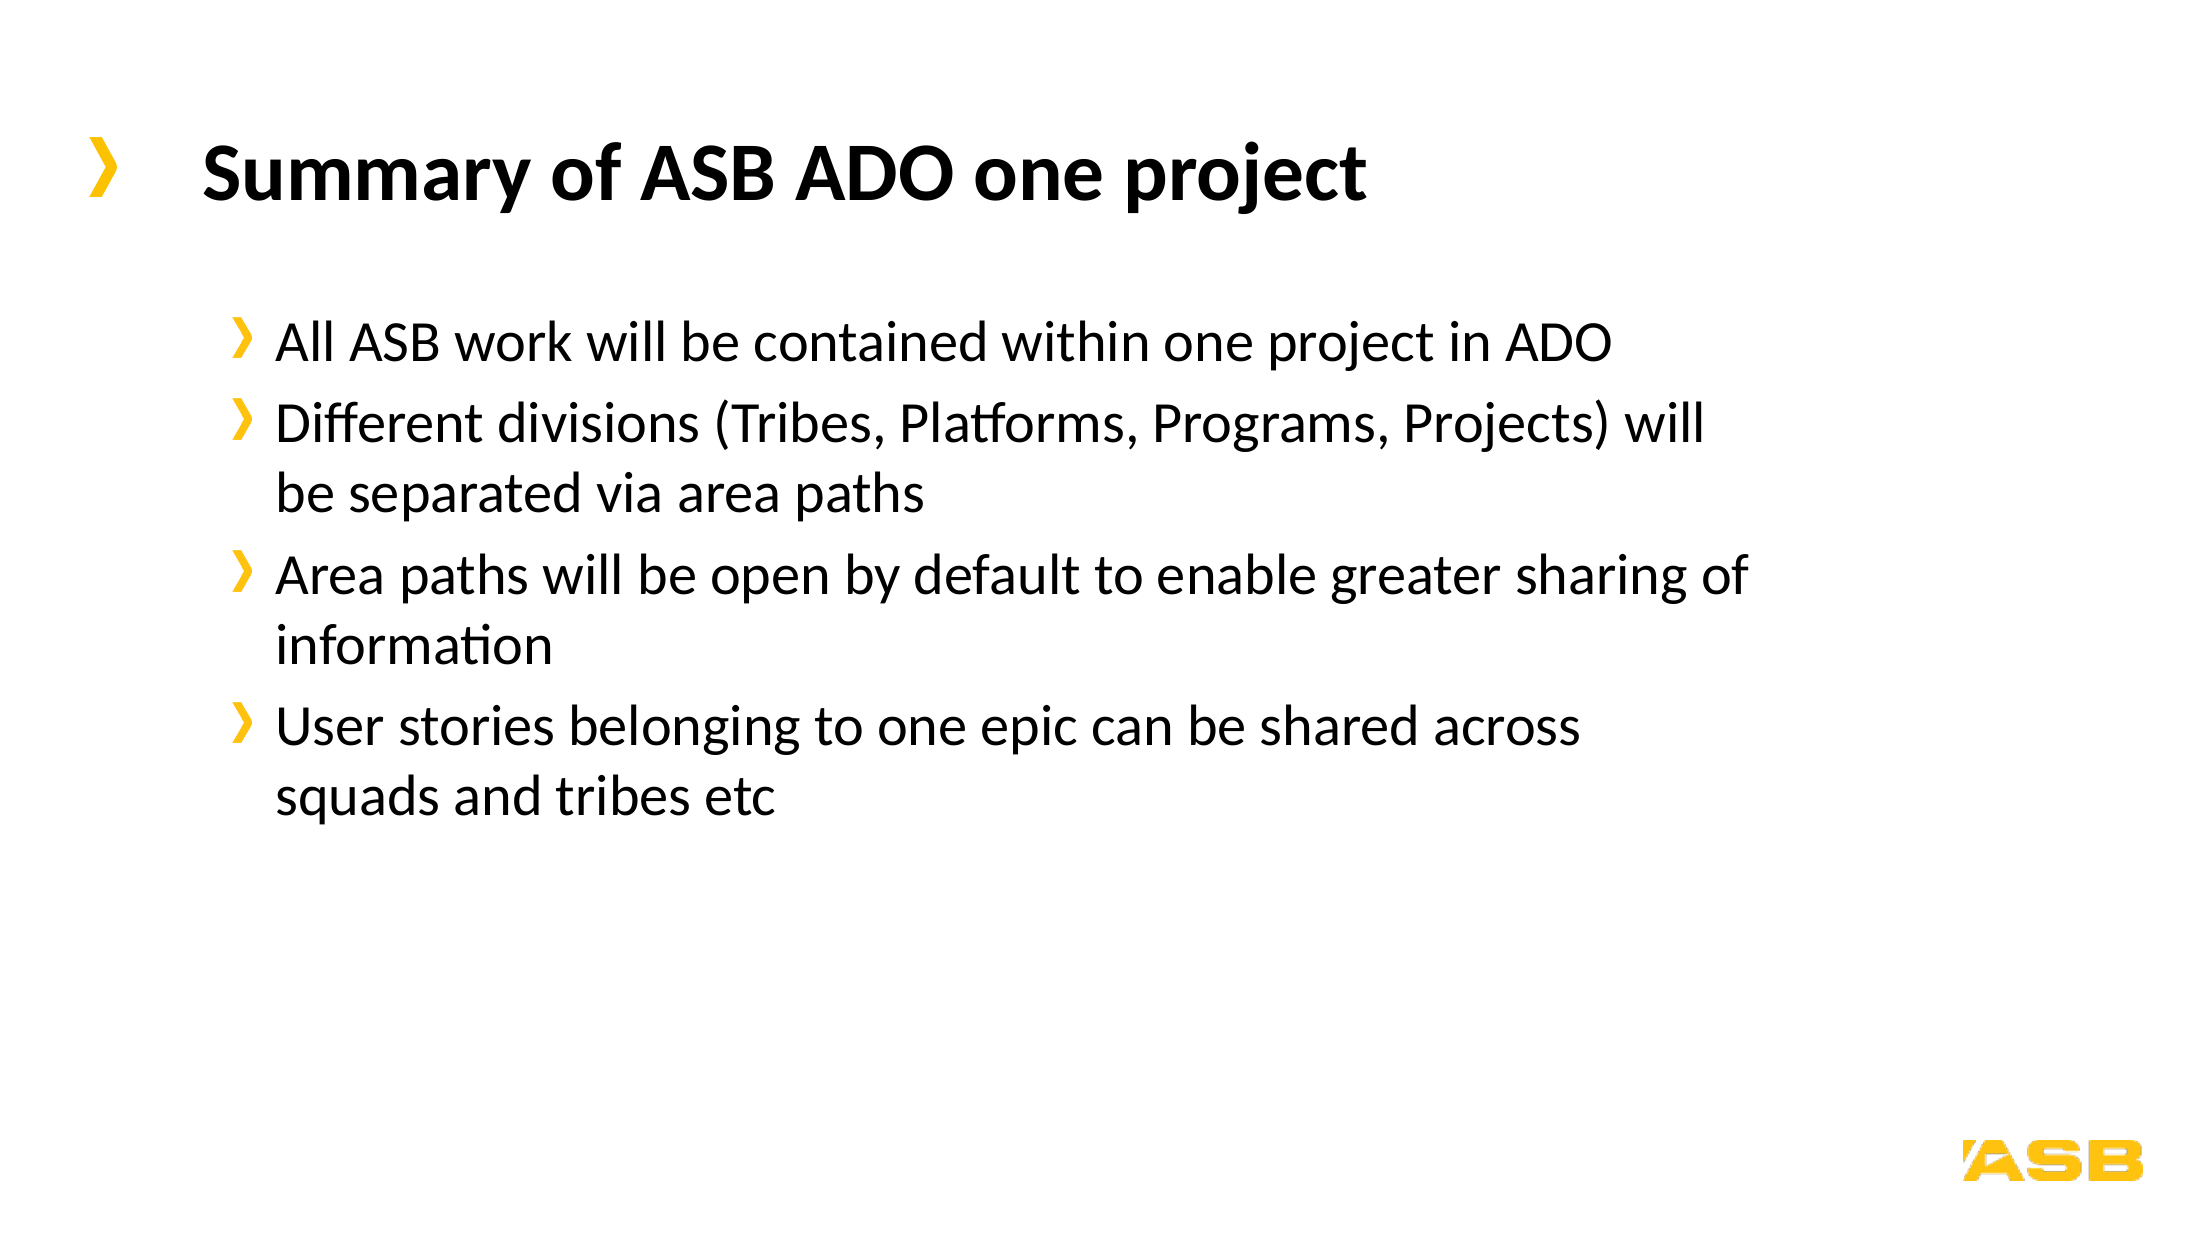

# Summary of ASB ADO one project
All ASB work will be contained within one project in ADO
Different divisions (Tribes, Platforms, Programs, Projects) will be separated via area paths
Area paths will be open by default to enable greater sharing of information
User stories belonging to one epic can be shared across squads and tribes etc